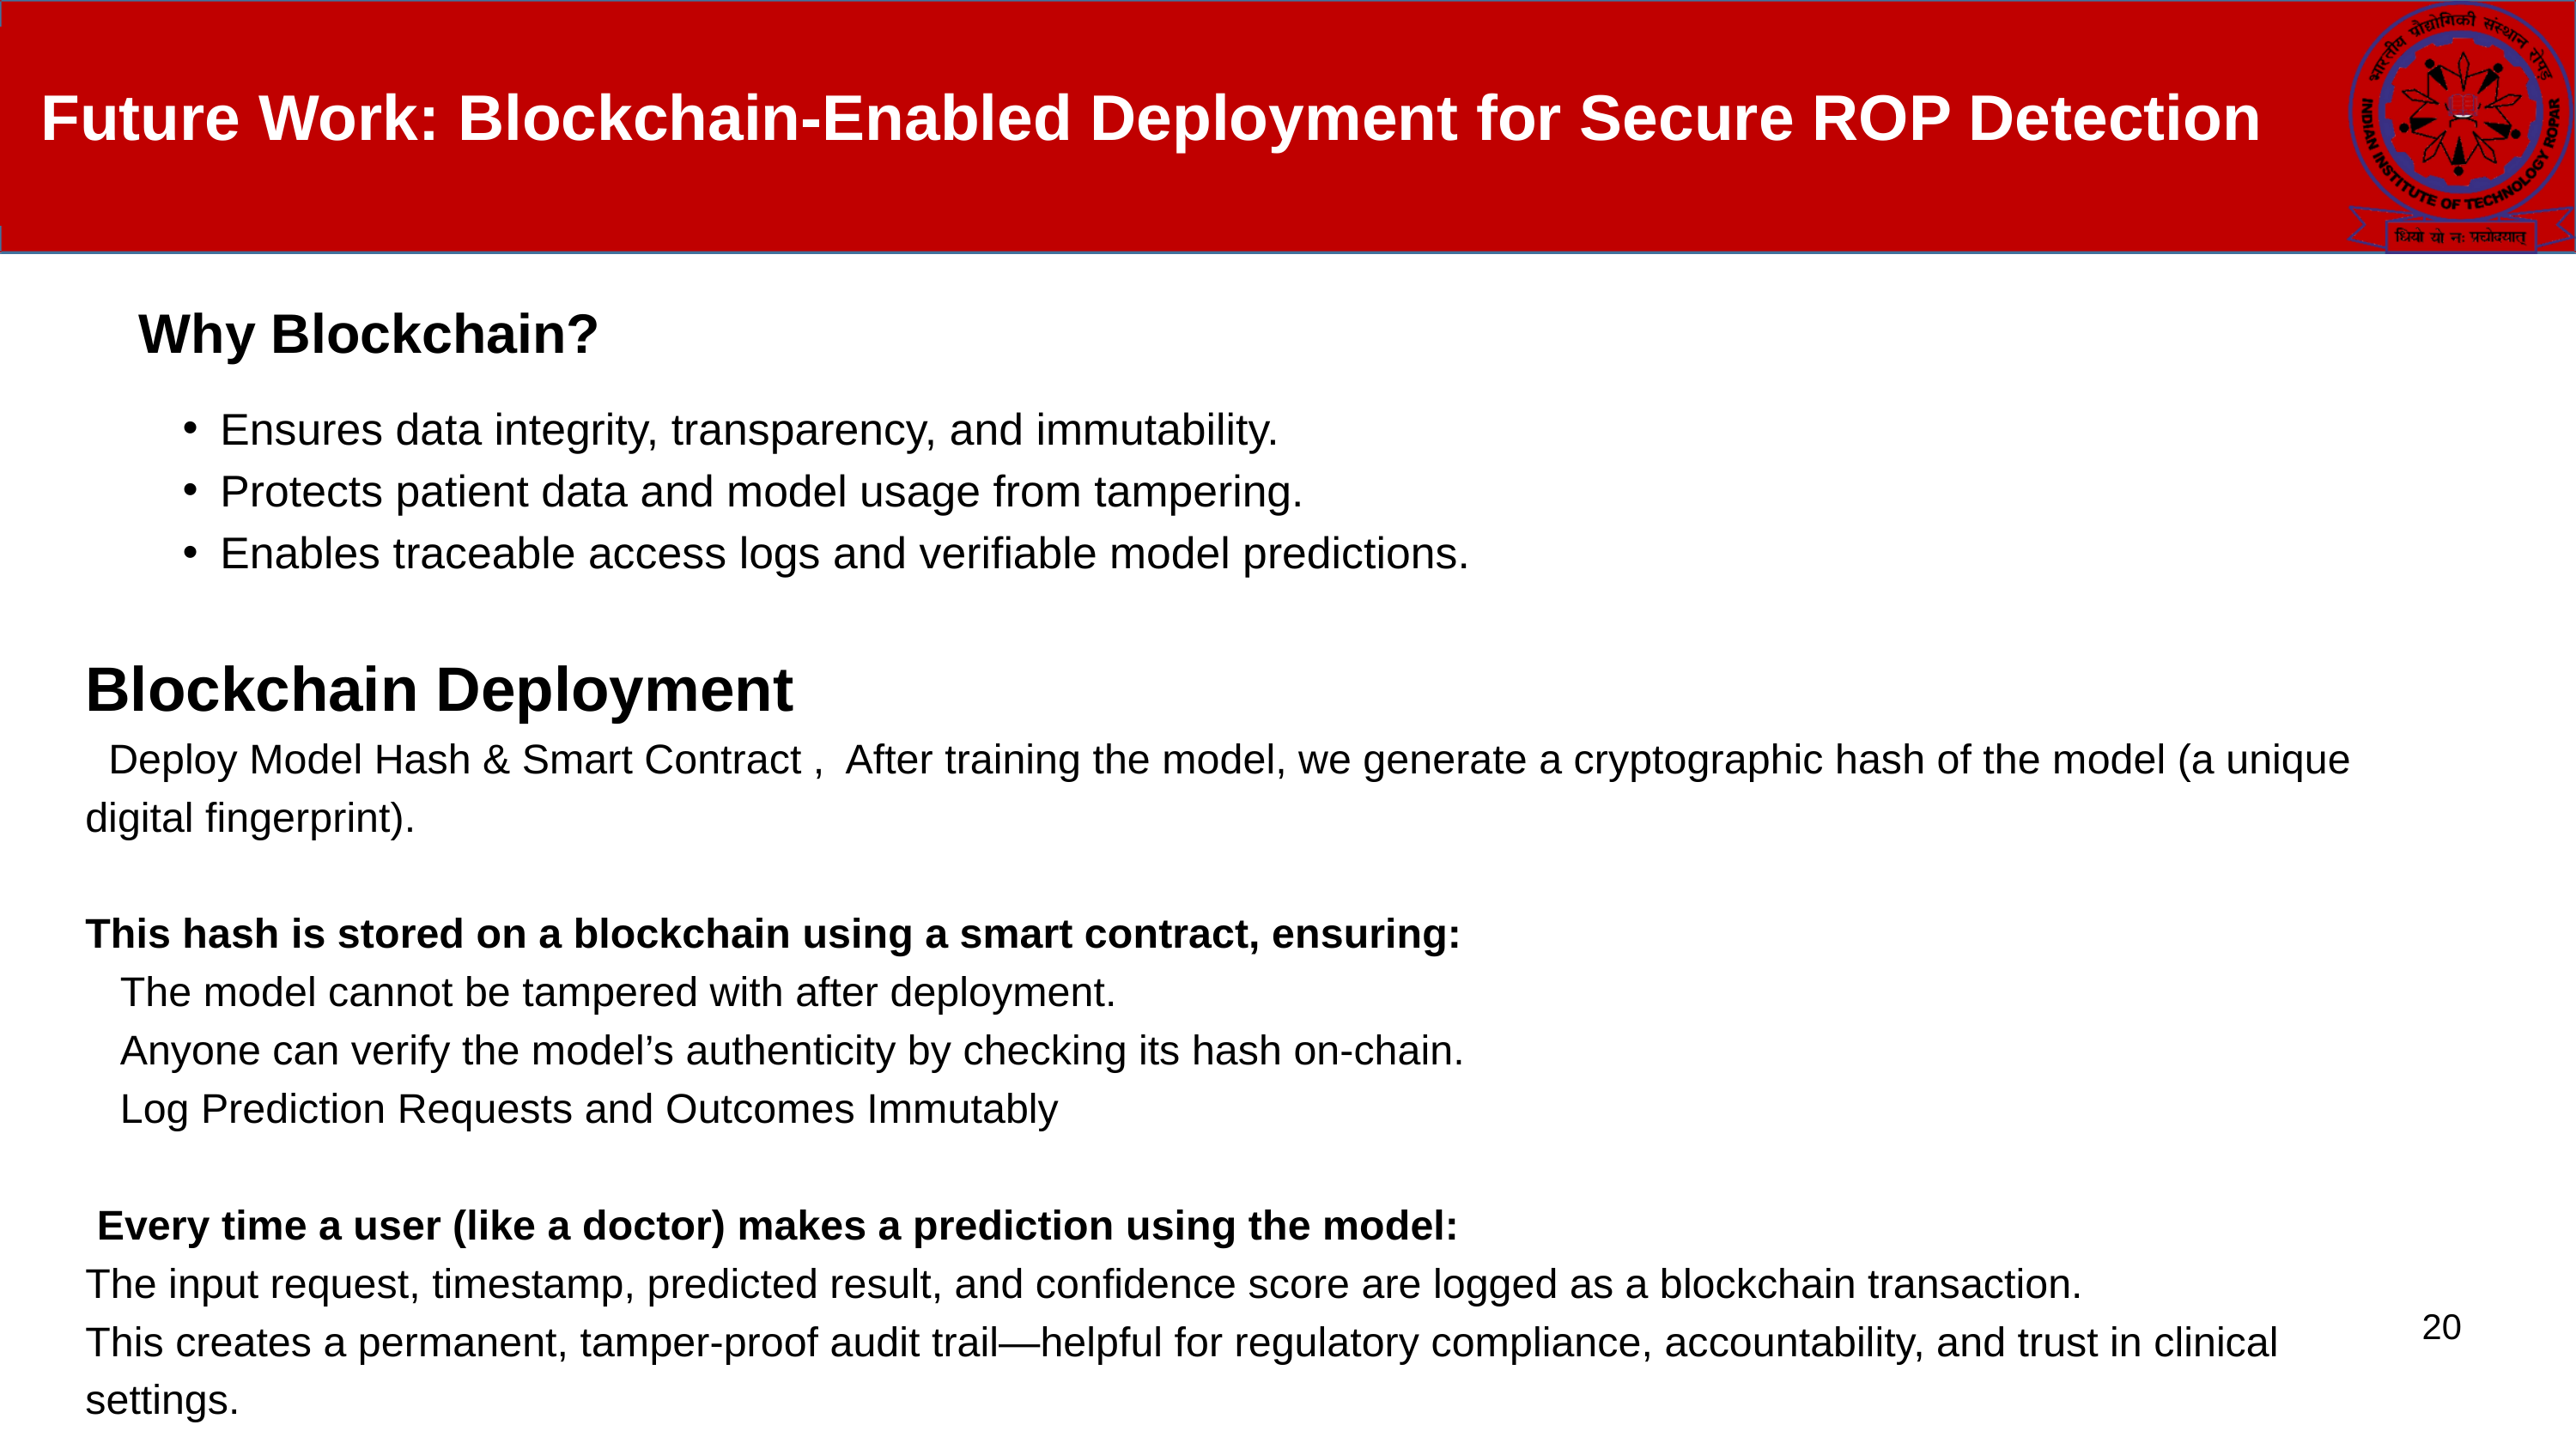

Future Work: Blockchain-Enabled Deployment for Secure ROP Detection
Why Blockchain?
Ensures data integrity, transparency, and immutability.
Protects patient data and model usage from tampering.
Enables traceable access logs and verifiable model predictions.
Blockchain Deployment
  Deploy Model Hash & Smart Contract ,  After training the model, we generate a cryptographic hash of the model (a unique digital fingerprint).

This hash is stored on a blockchain using a smart contract, ensuring:
   The model cannot be tampered with after deployment.
   Anyone can verify the model’s authenticity by checking its hash on-chain.
   Log Prediction Requests and Outcomes Immutably

 Every time a user (like a doctor) makes a prediction using the model:
The input request, timestamp, predicted result, and confidence score are logged as a blockchain transaction.
This creates a permanent, tamper-proof audit trail—helpful for regulatory compliance, accountability, and trust in clinical settings.
20